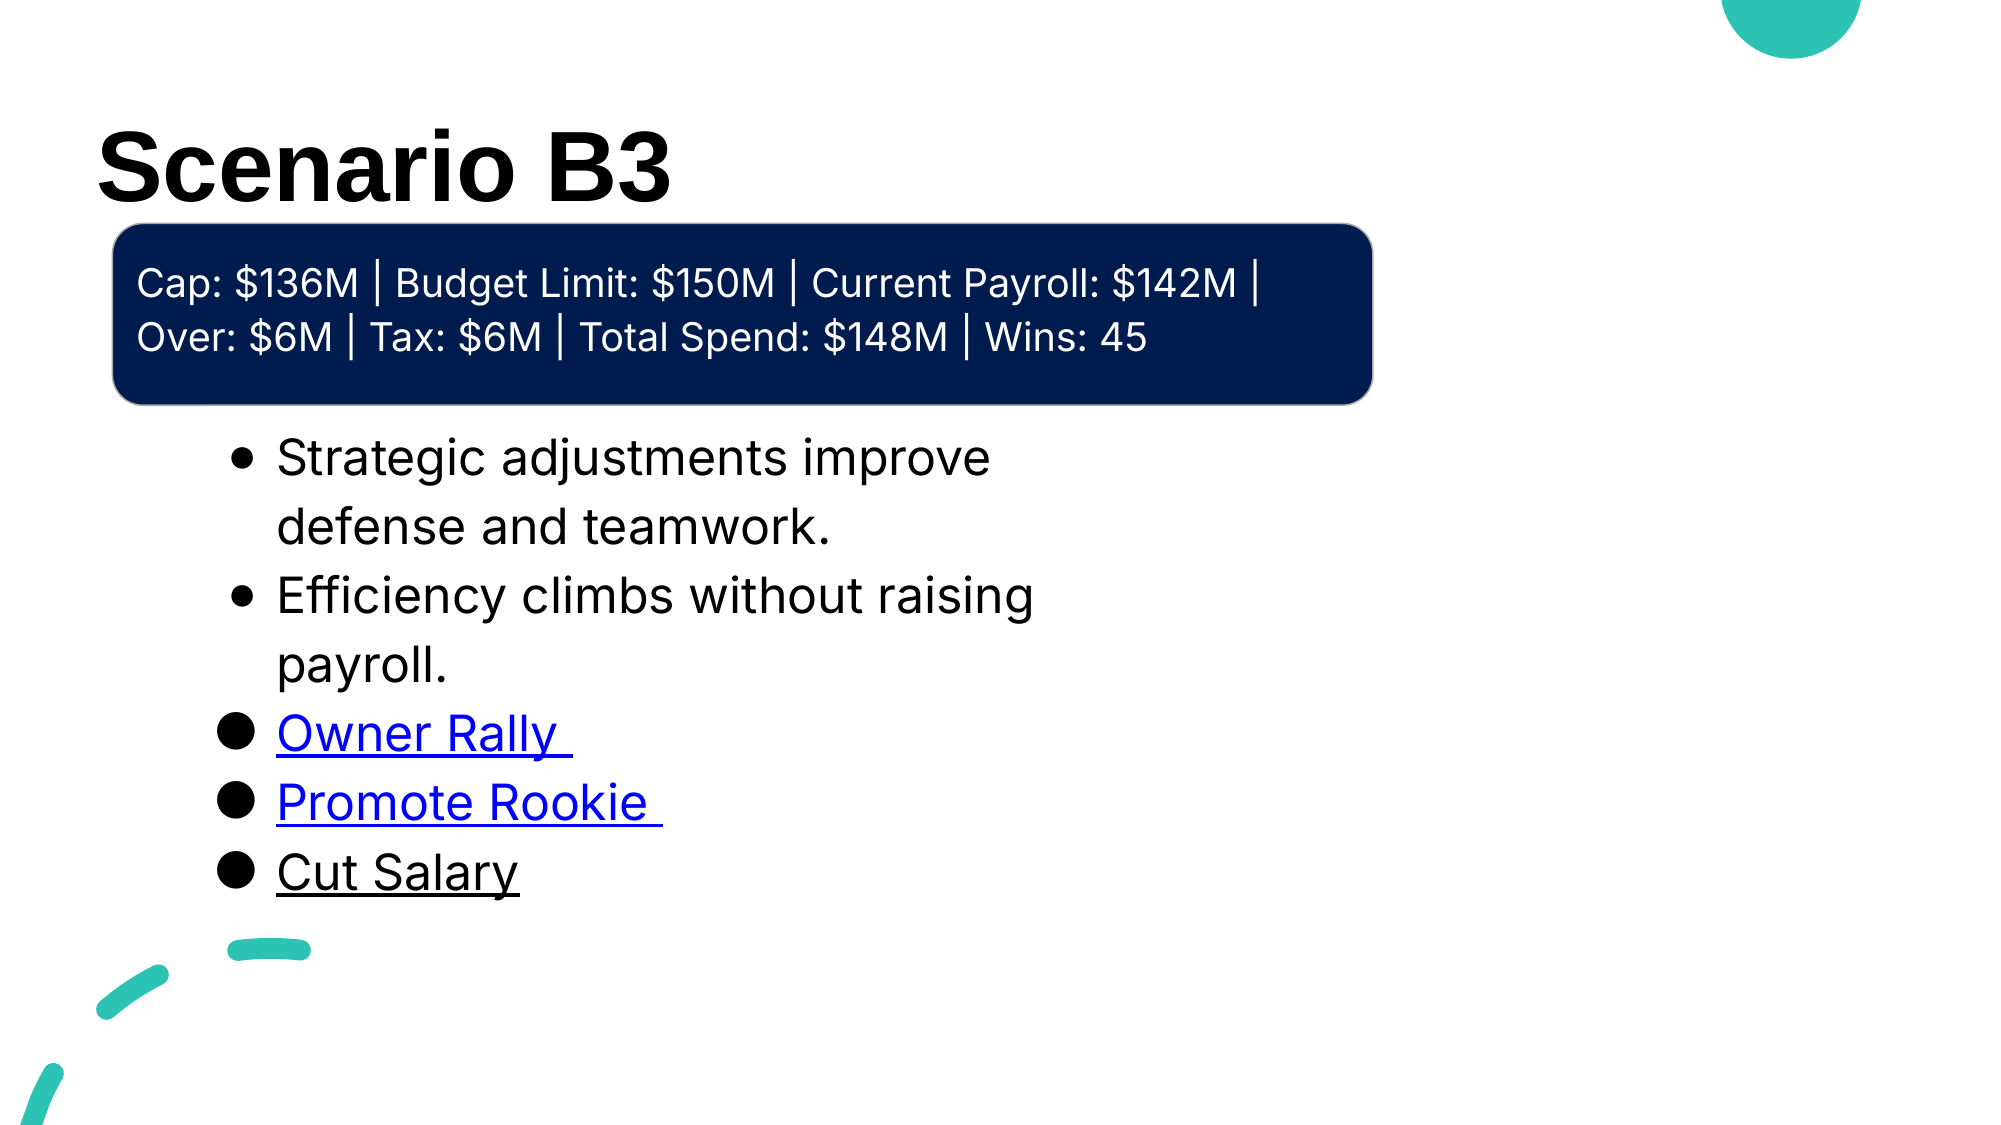

# Scenario B3

Cap: $136M | Budget Limit: $150M | Current Payroll: $142M | Over: $6M | Tax: $6M | Total Spend: $148M | Wins: 45

Strategic adjustments improve defense and teamwork.
Efficiency climbs without raising payroll.
Owner Rally
Promote Rookie
Cut Salary